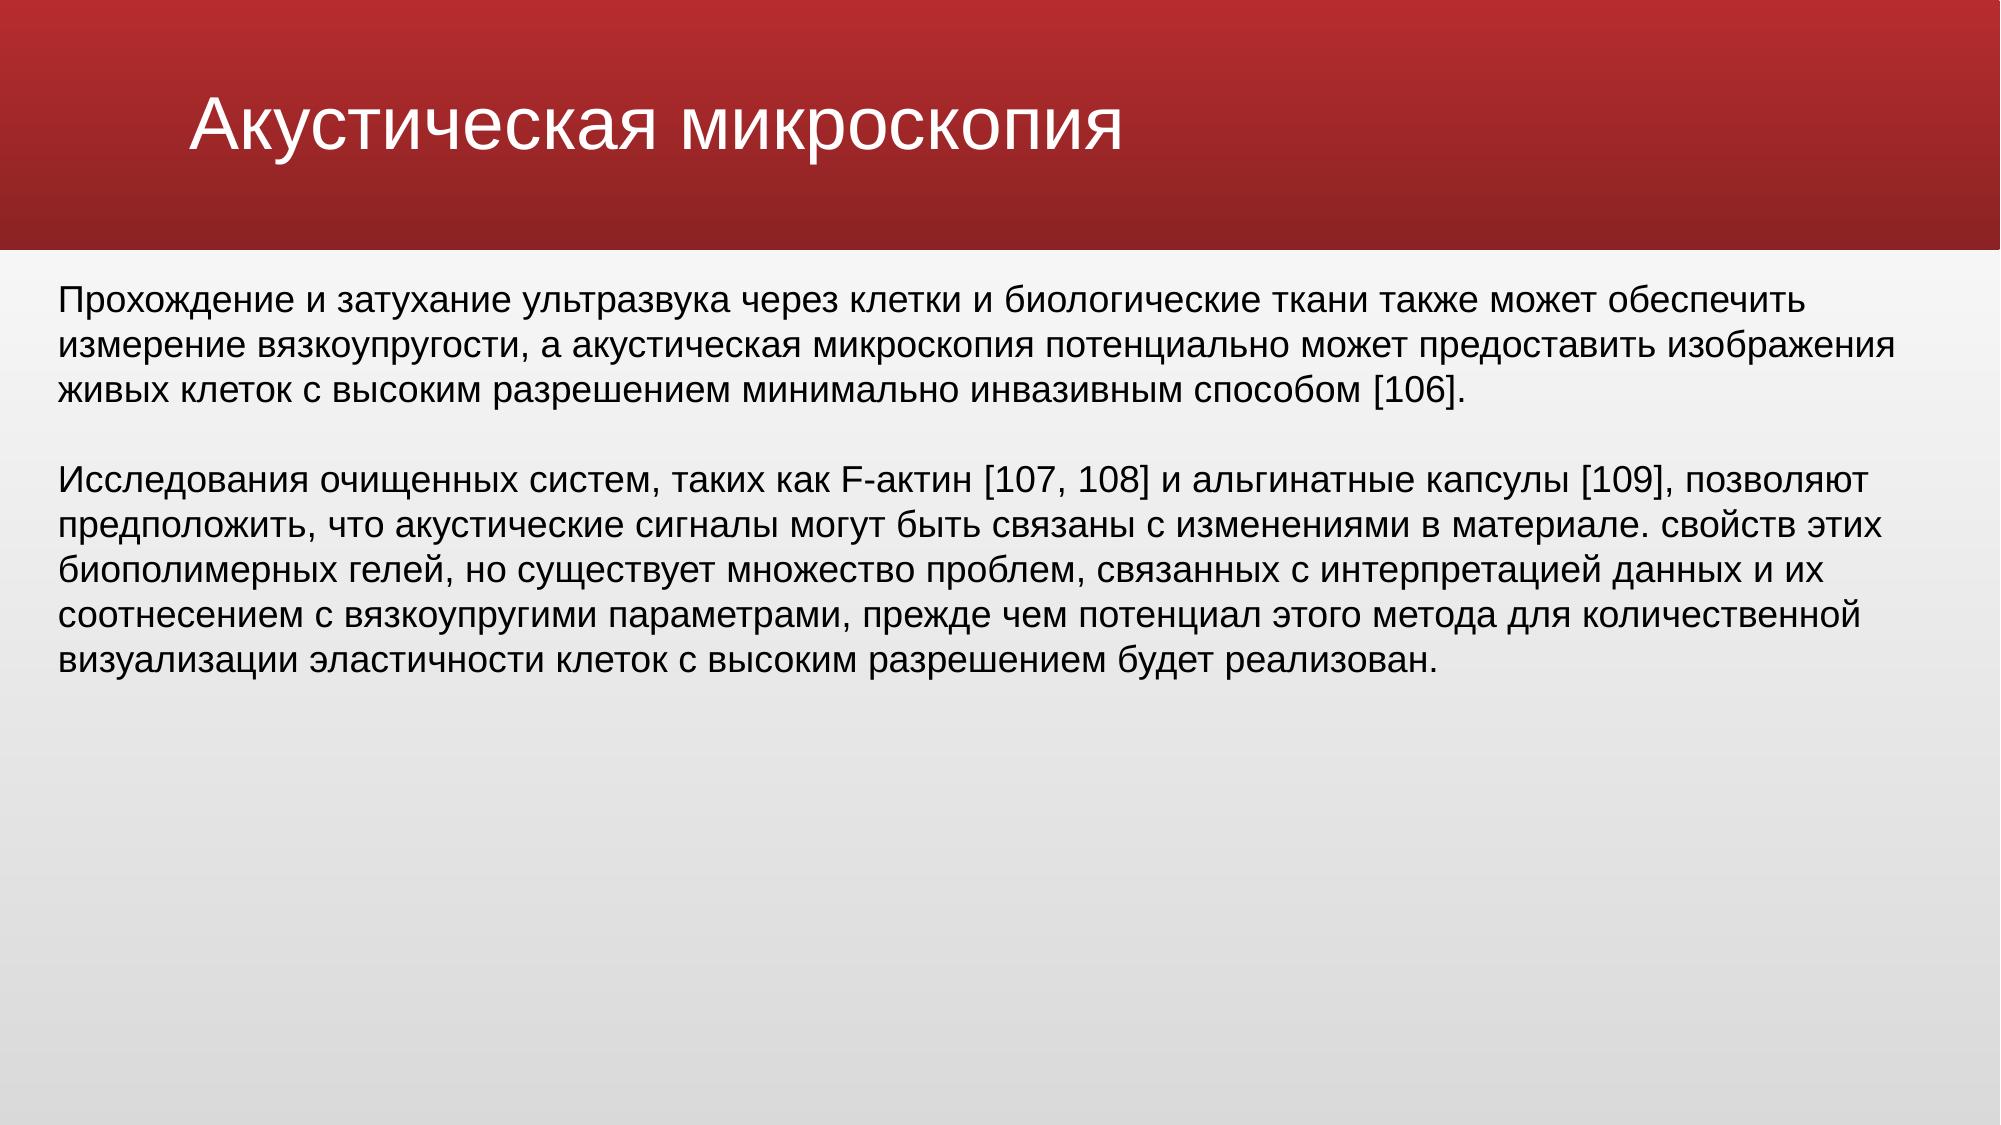

# Акустическая микроскопия
Прохождение и затухание ультразвука через клетки и биологические ткани также может обеспечить измерение вязкоупругости, а акустическая микроскопия потенциально может предоставить изображения живых клеток с высоким разрешением минимально инвазивным способом [106].

Исследования очищенных систем, таких как F-актин [107, 108] и альгинатные капсулы [109], позволяют предположить, что акустические сигналы могут быть связаны с изменениями в материале. свойств этих биополимерных гелей, но существует множество проблем, связанных с интерпретацией данных и их соотнесением с вязкоупругими параметрами, прежде чем потенциал этого метода для количественной визуализации эластичности клеток с высоким разрешением будет реализован.